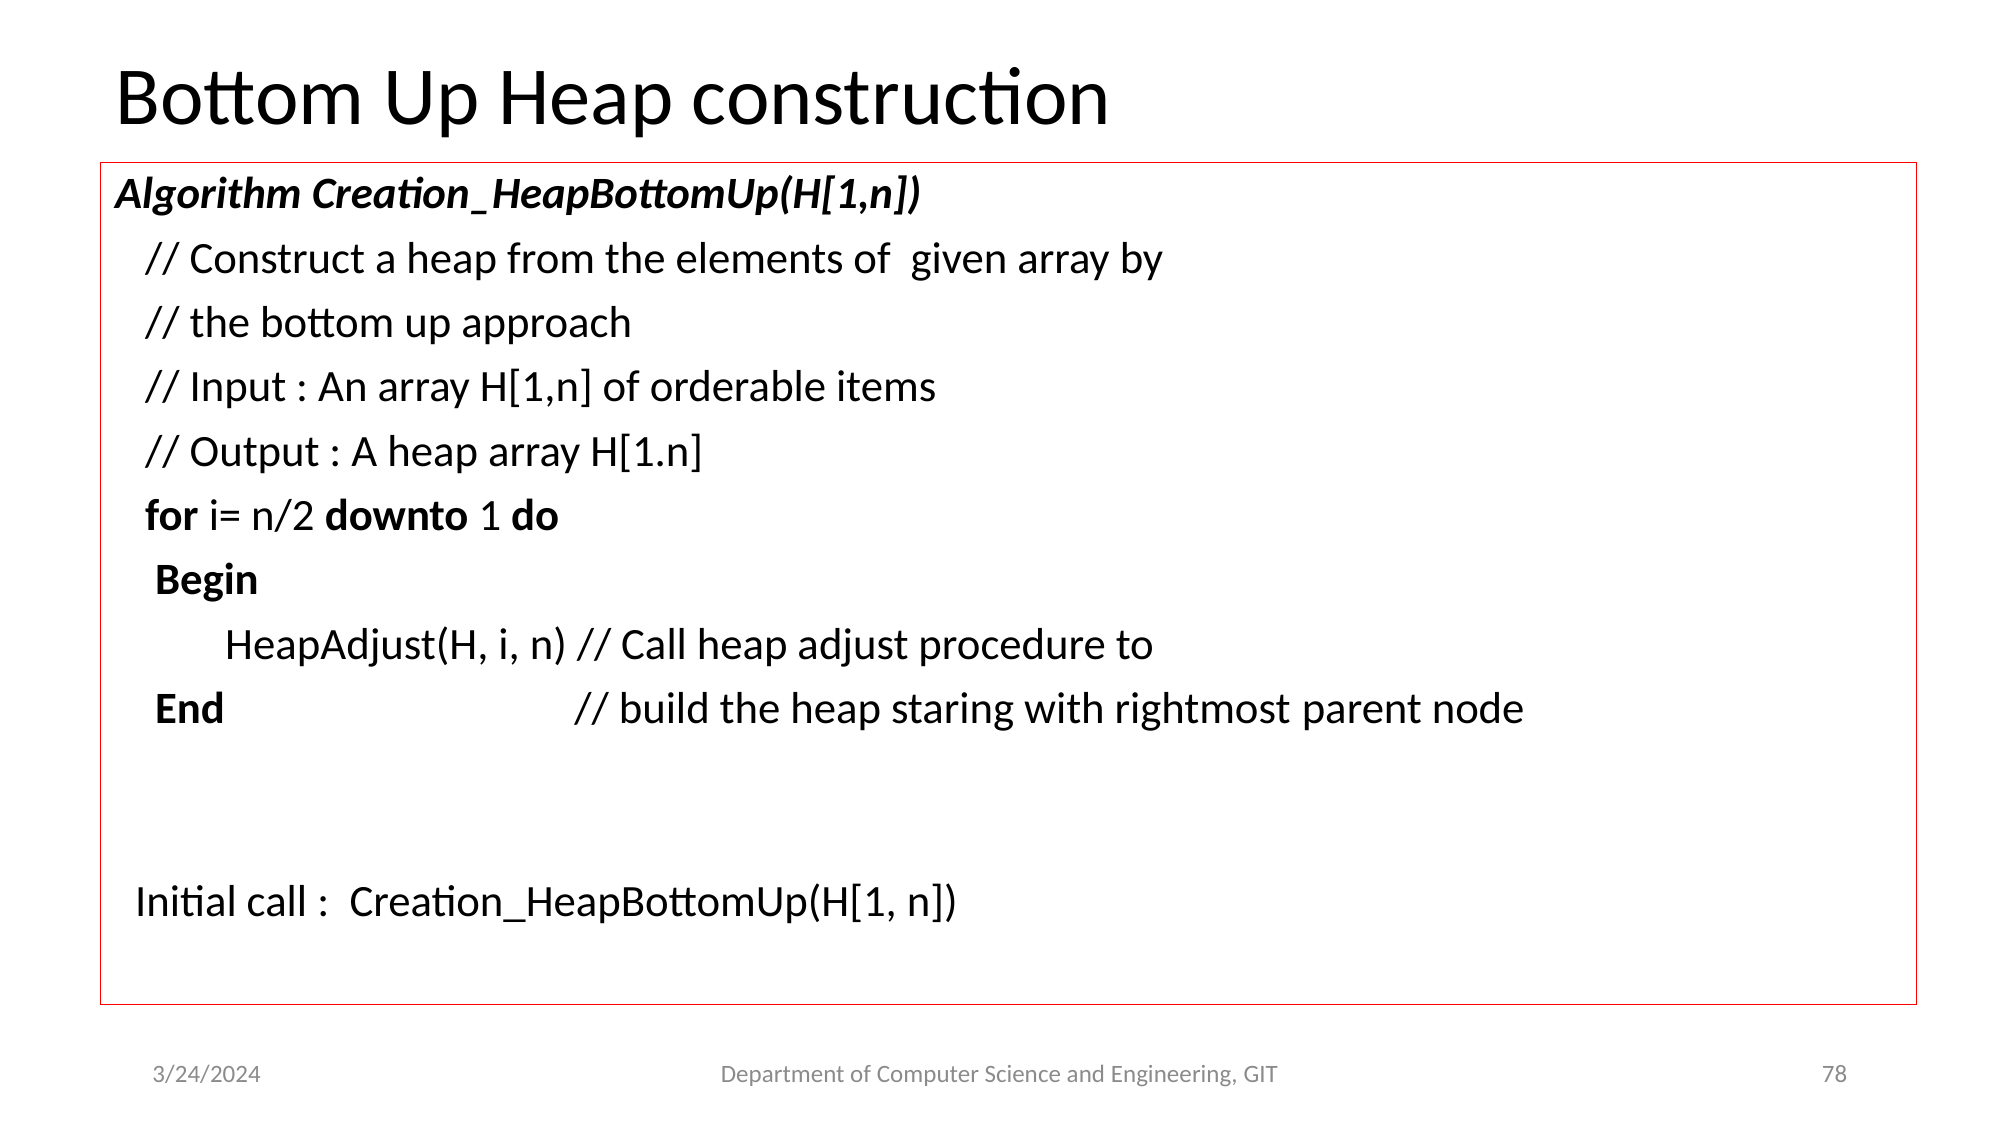

# Bottom Up Heap construction
Algorithm Creation_HeapBottomUp(H[1,n])
   // Construct a heap from the elements of  given array by
   // the bottom up approach
   // Input : An array H[1,n] of orderable items
   // Output : A heap array H[1.n]
   for i= n/2 downto 1 do
    Begin
           HeapAdjust(H, i, n) // Call heap adjust procedure to
    End                                   // build the heap staring with rightmost parent node

  Initial call :  Creation_HeapBottomUp(H[1, n])

3/24/2024
Department of Computer Science and Engineering, GIT
78